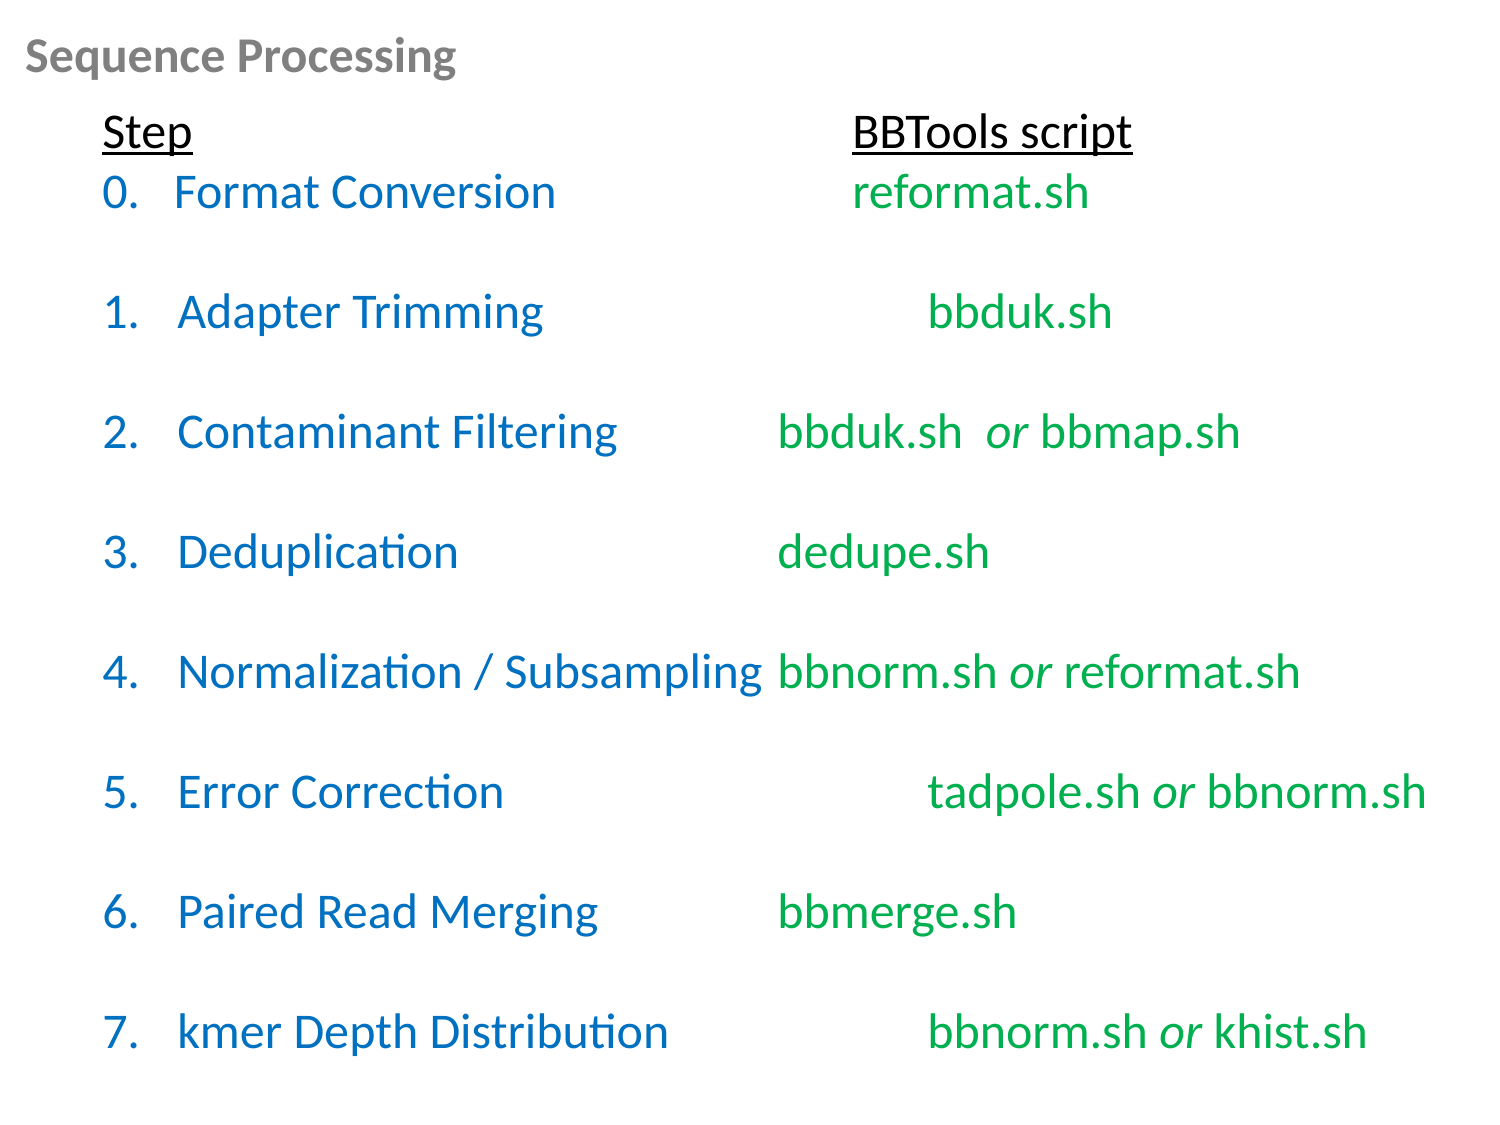

Sequence Processing
Step					BBTools script
0.   Format Conversion		reformat.sh

Adapter Trimming			bbduk.sh

Contaminant Filtering		bbduk.sh  or bbmap.sh

Deduplication 			dedupe.sh

Normalization / Subsampling	bbnorm.sh or reformat.sh

Error Correction			tadpole.sh or bbnorm.sh

Paired Read Merging		bbmerge.sh

kmer Depth Distribution		bbnorm.sh or khist.sh